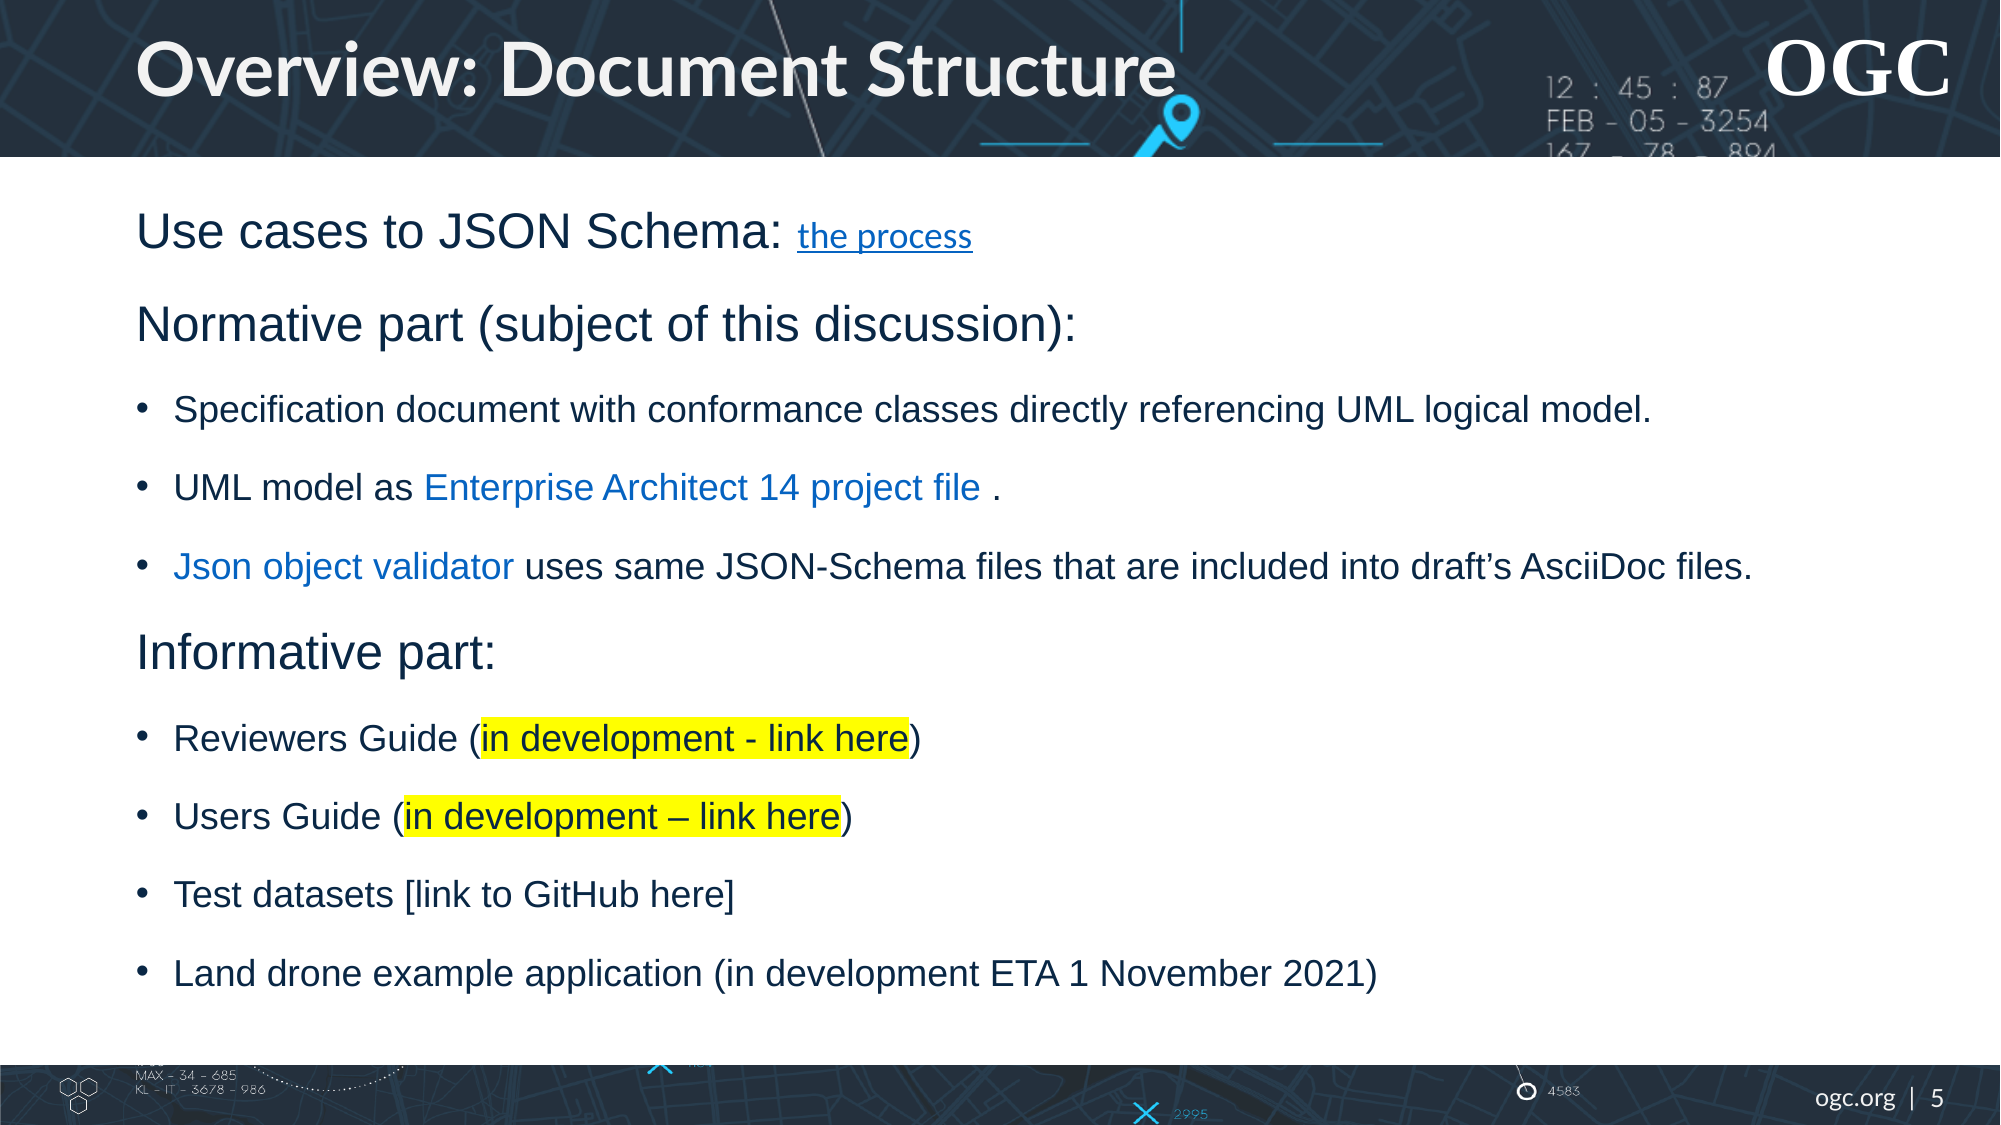

# Overview: Document Structure
Use cases to JSON Schema: the process
Normative part (subject of this discussion):
Specification document with conformance classes directly referencing UML logical model.
UML model as Enterprise Architect 14 project file .
Json object validator uses same JSON-Schema files that are included into draft’s AsciiDoc files.
Informative part:
Reviewers Guide (in development - link here)
Users Guide (in development – link here)
Test datasets [link to GitHub here]
Land drone example application (in development ETA 1 November 2021)
5